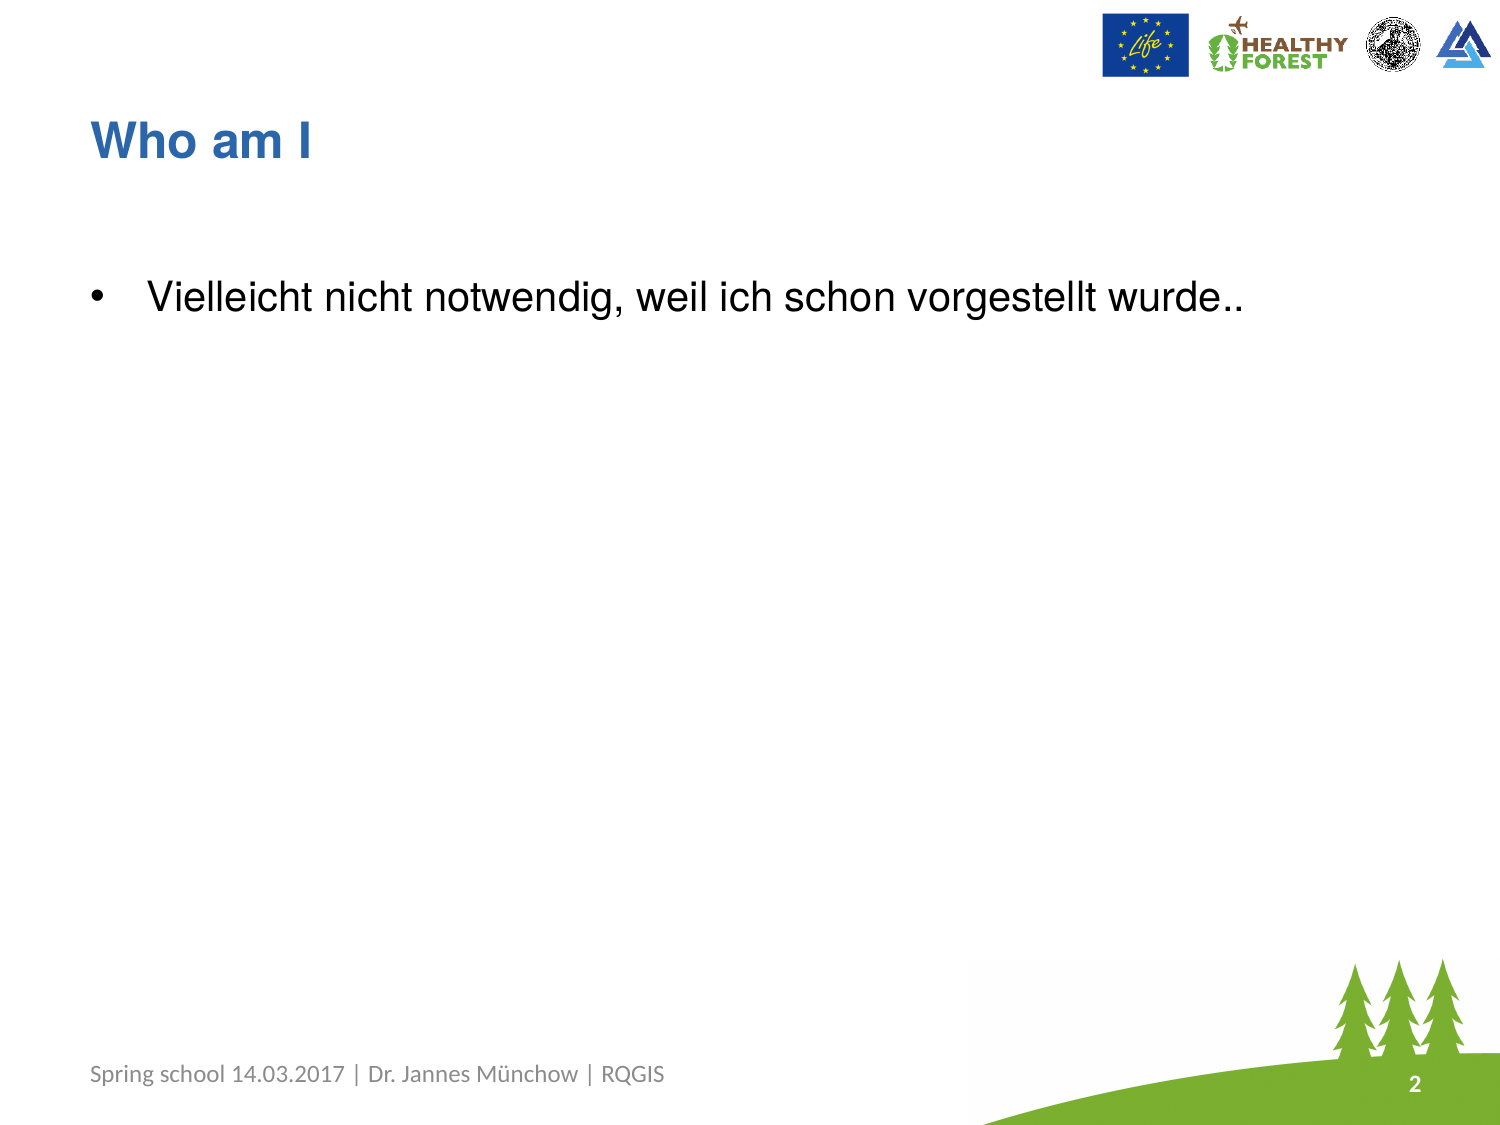

# Who am I
Vielleicht nicht notwendig, weil ich schon vorgestellt wurde..
Spring school 14.03.2017 | Dr. Jannes Münchow | RQGIS
2